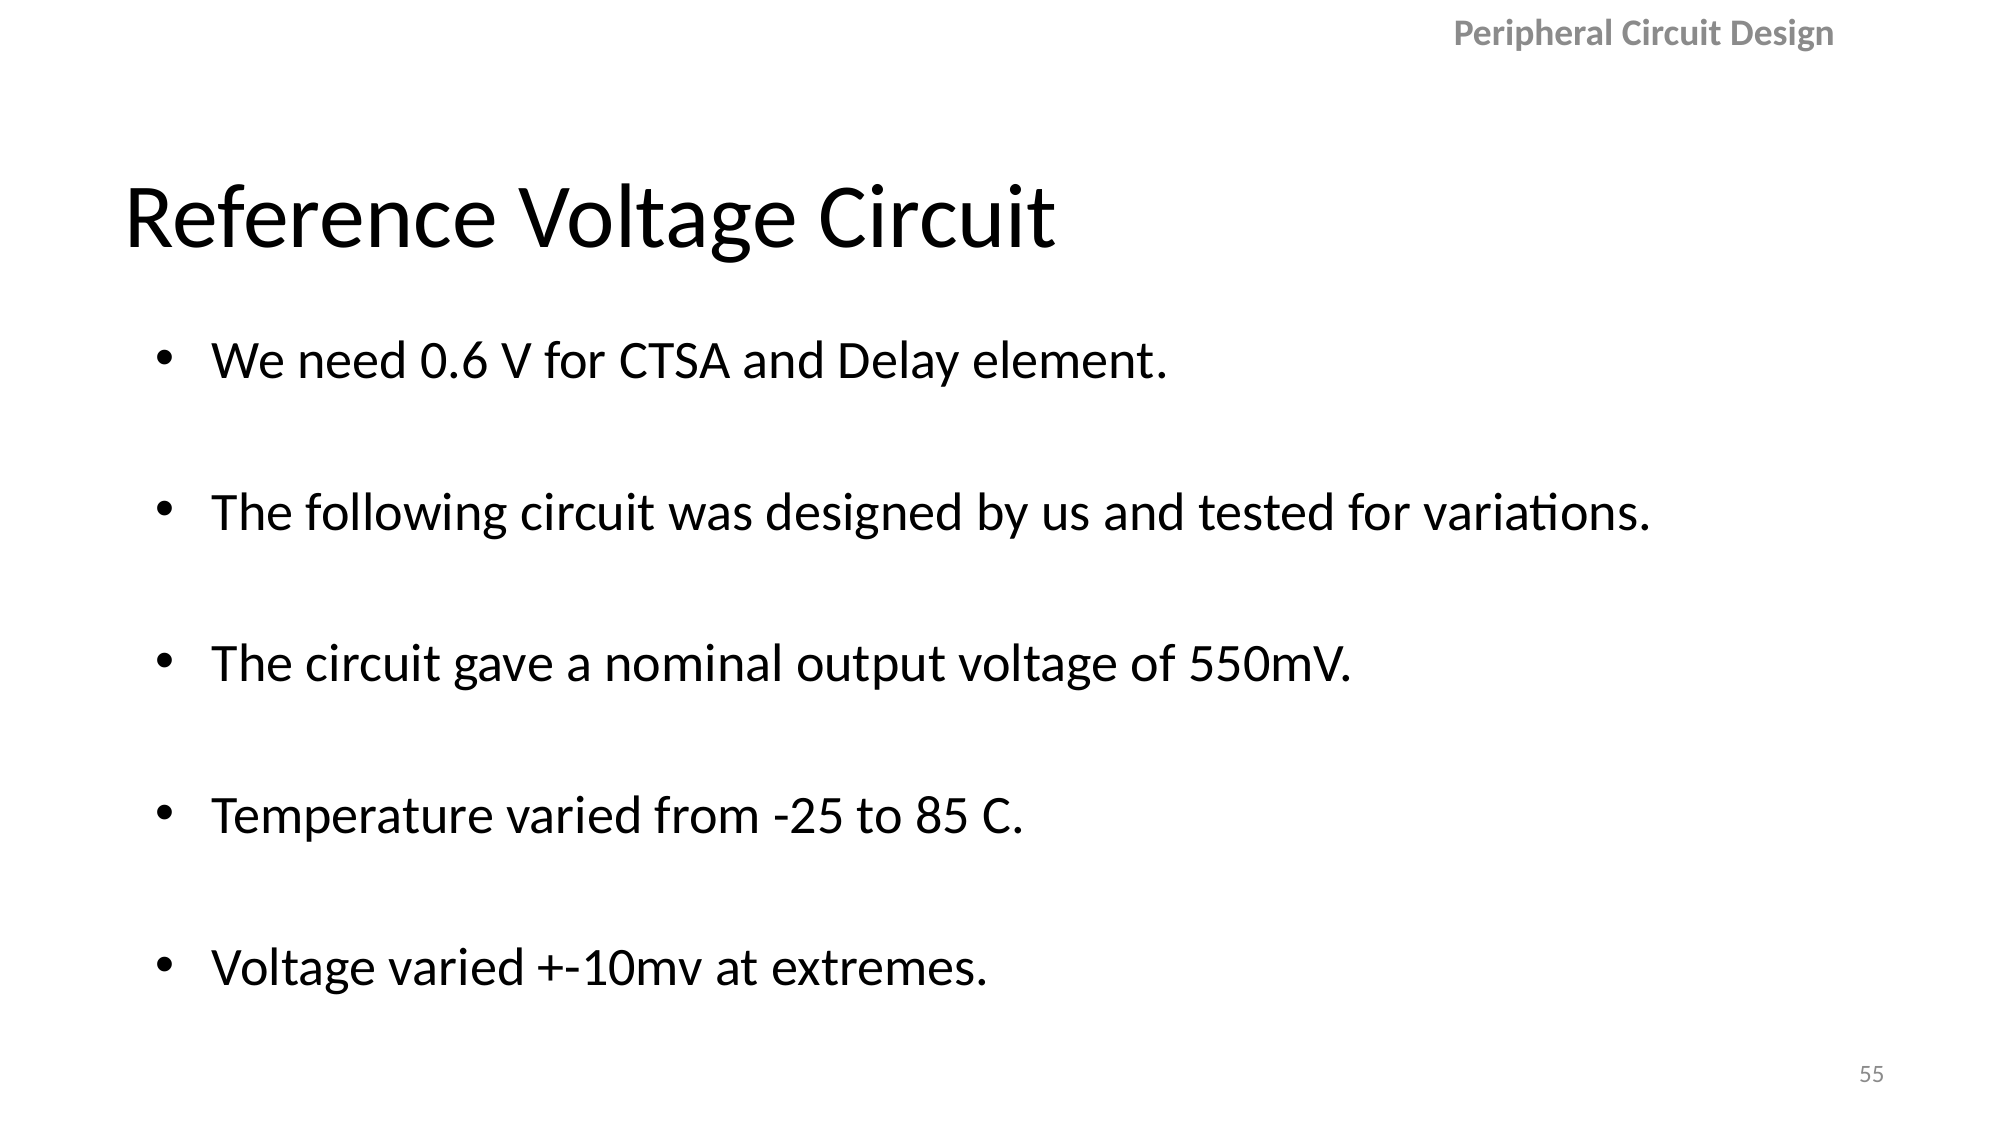

Peripheral Circuit Design
# Reference Voltage Circuit
We need 0.6 V for CTSA and Delay element.

The following circuit was designed by us and tested for variations.

The circuit gave a nominal output voltage of 550mV.

Temperature varied from -25 to 85 C.

Voltage varied +-10mv at extremes.

55